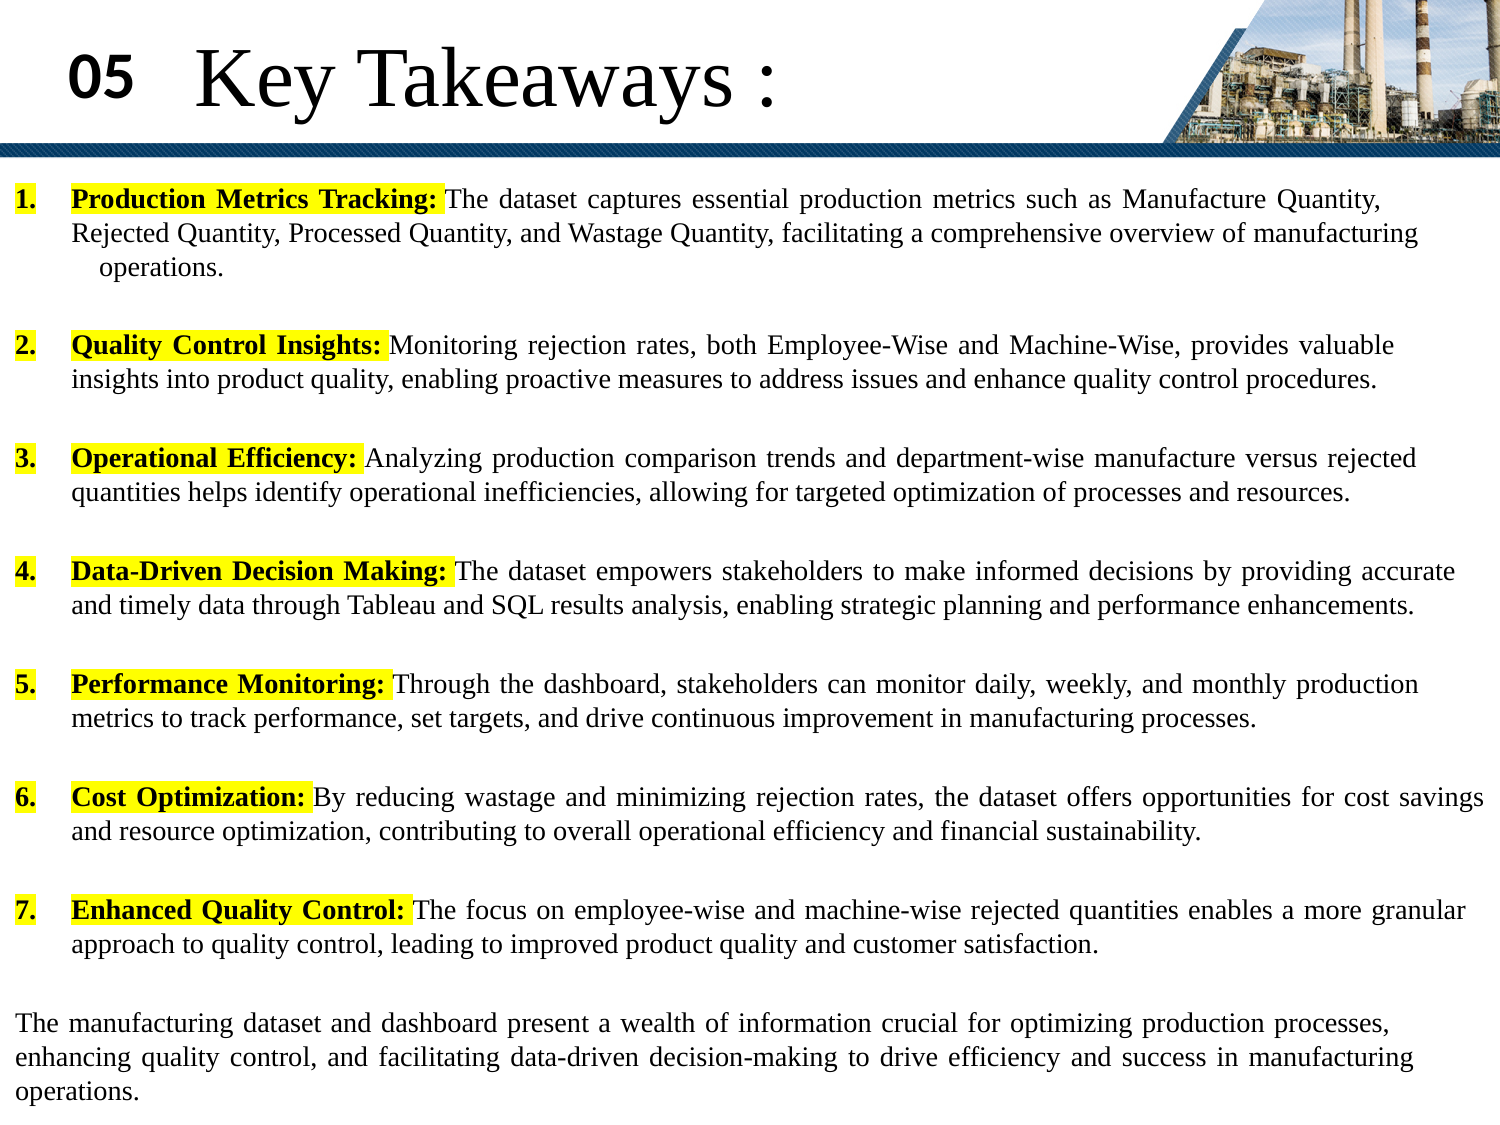

# Key Takeaways :
05
Production Metrics Tracking: The dataset captures essential production metrics such as Manufacture Quantity,           Rejected Quantity, Processed Quantity, and Wastage Quantity, facilitating a comprehensive overview of manufacturing              operations.

Quality Control Insights: Monitoring rejection rates, both Employee-Wise and Machine-Wise, provides valuable          insights into product quality, enabling proactive measures to address issues and enhance quality control procedures.

Operational Efficiency: Analyzing production comparison trends and department-wise manufacture versus rejected        quantities helps identify operational inefficiencies, allowing for targeted optimization of processes and resources.

Data-Driven Decision Making: The dataset empowers stakeholders to make informed decisions by providing accurate    and timely data through Tableau and SQL results analysis, enabling strategic planning and performance enhancements.

Performance Monitoring: Through the dashboard, stakeholders can monitor daily, weekly, and monthly production        metrics to track performance, set targets, and drive continuous improvement in manufacturing processes.

Cost Optimization: By reducing wastage and minimizing rejection rates, the dataset offers opportunities for cost savings and resource optimization, contributing to overall operational efficiency and financial sustainability.

Enhanced Quality Control: The focus on employee-wise and machine-wise rejected quantities enables a more granular   approach to quality control, leading to improved product quality and customer satisfaction.

The manufacturing dataset and dashboard present a wealth of information crucial for optimizing production processes,           enhancing quality control, and facilitating data-driven decision-making to drive efficiency and success in manufacturing        operations.